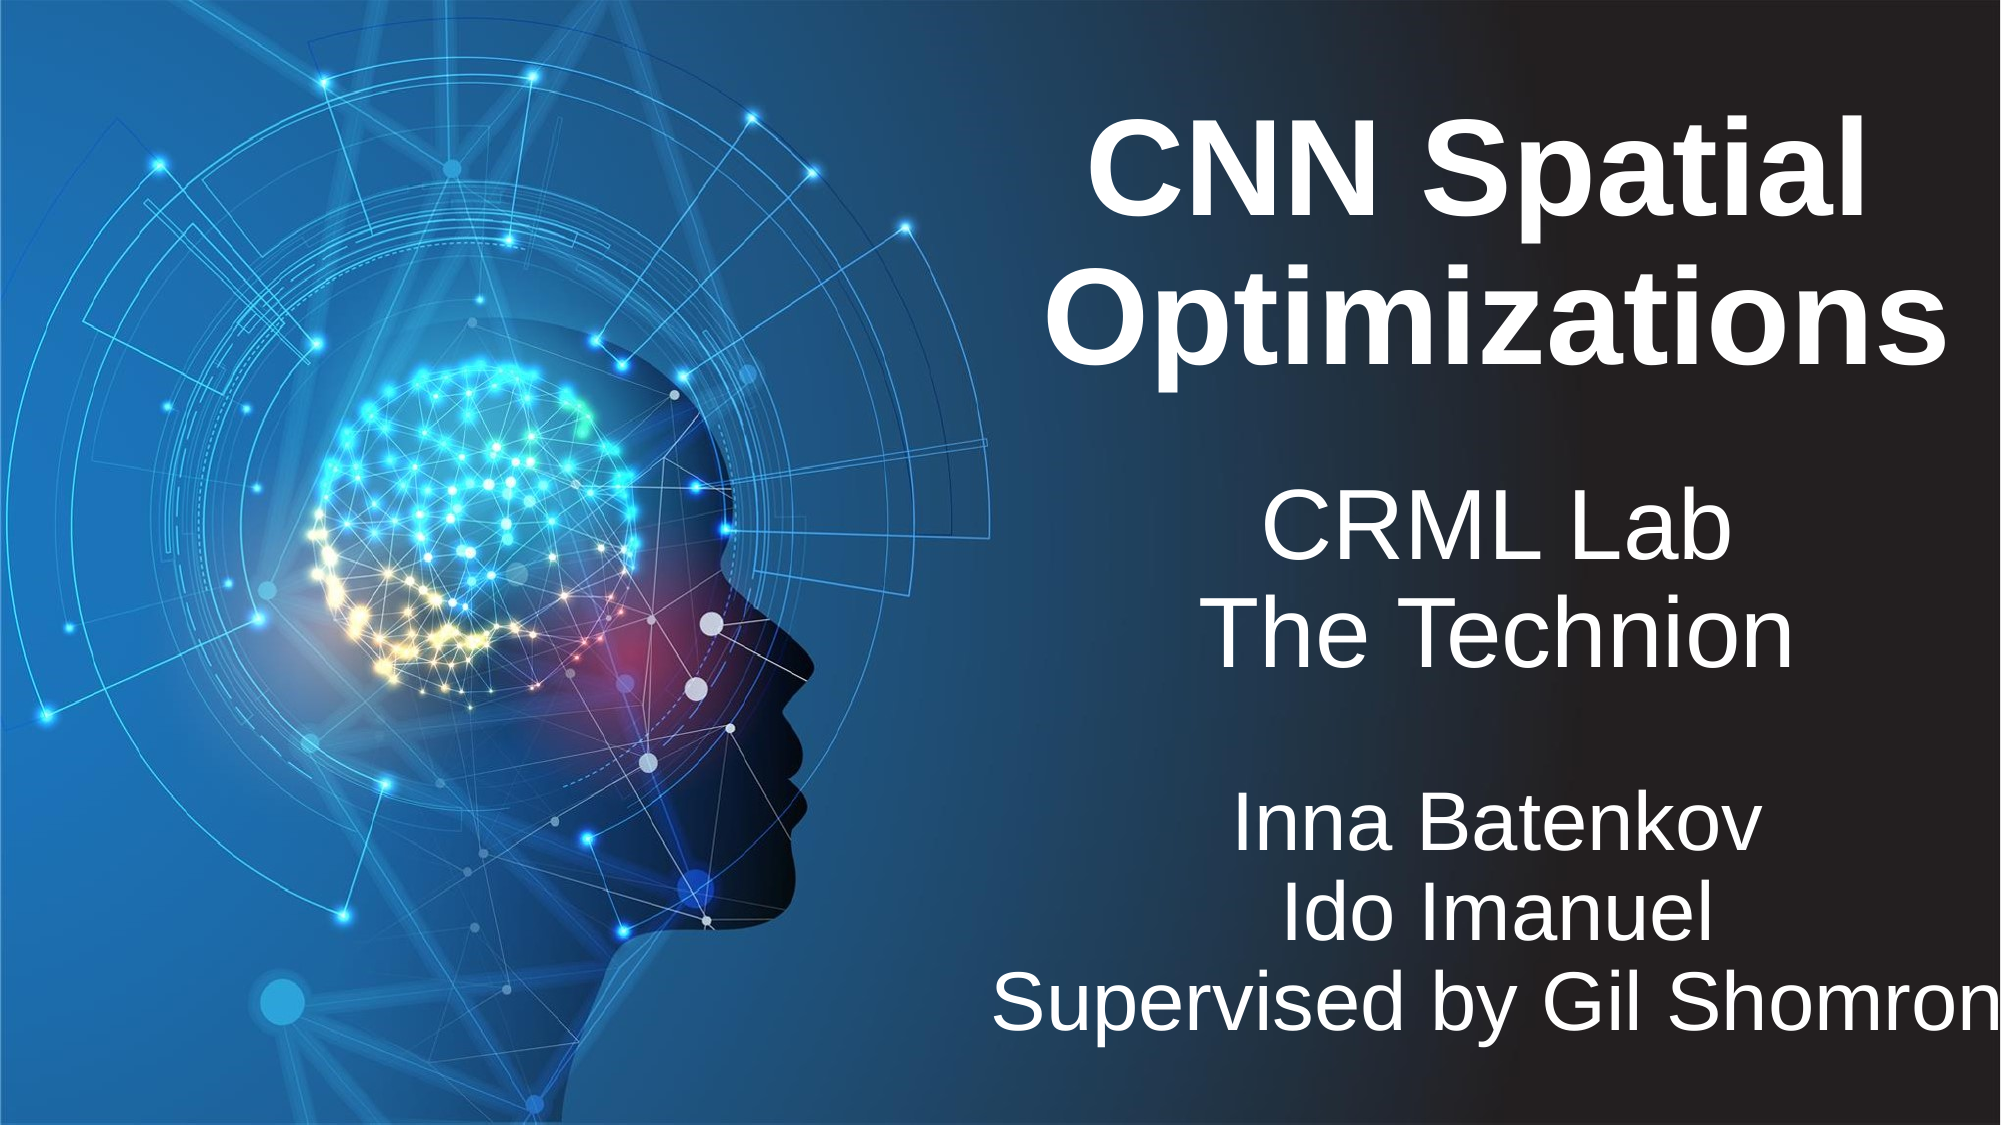

CNN Spatial
Optimizations
CRML Lab
The Technion

Inna Batenkov
Ido Imanuel
Supervised by Gil Shomron